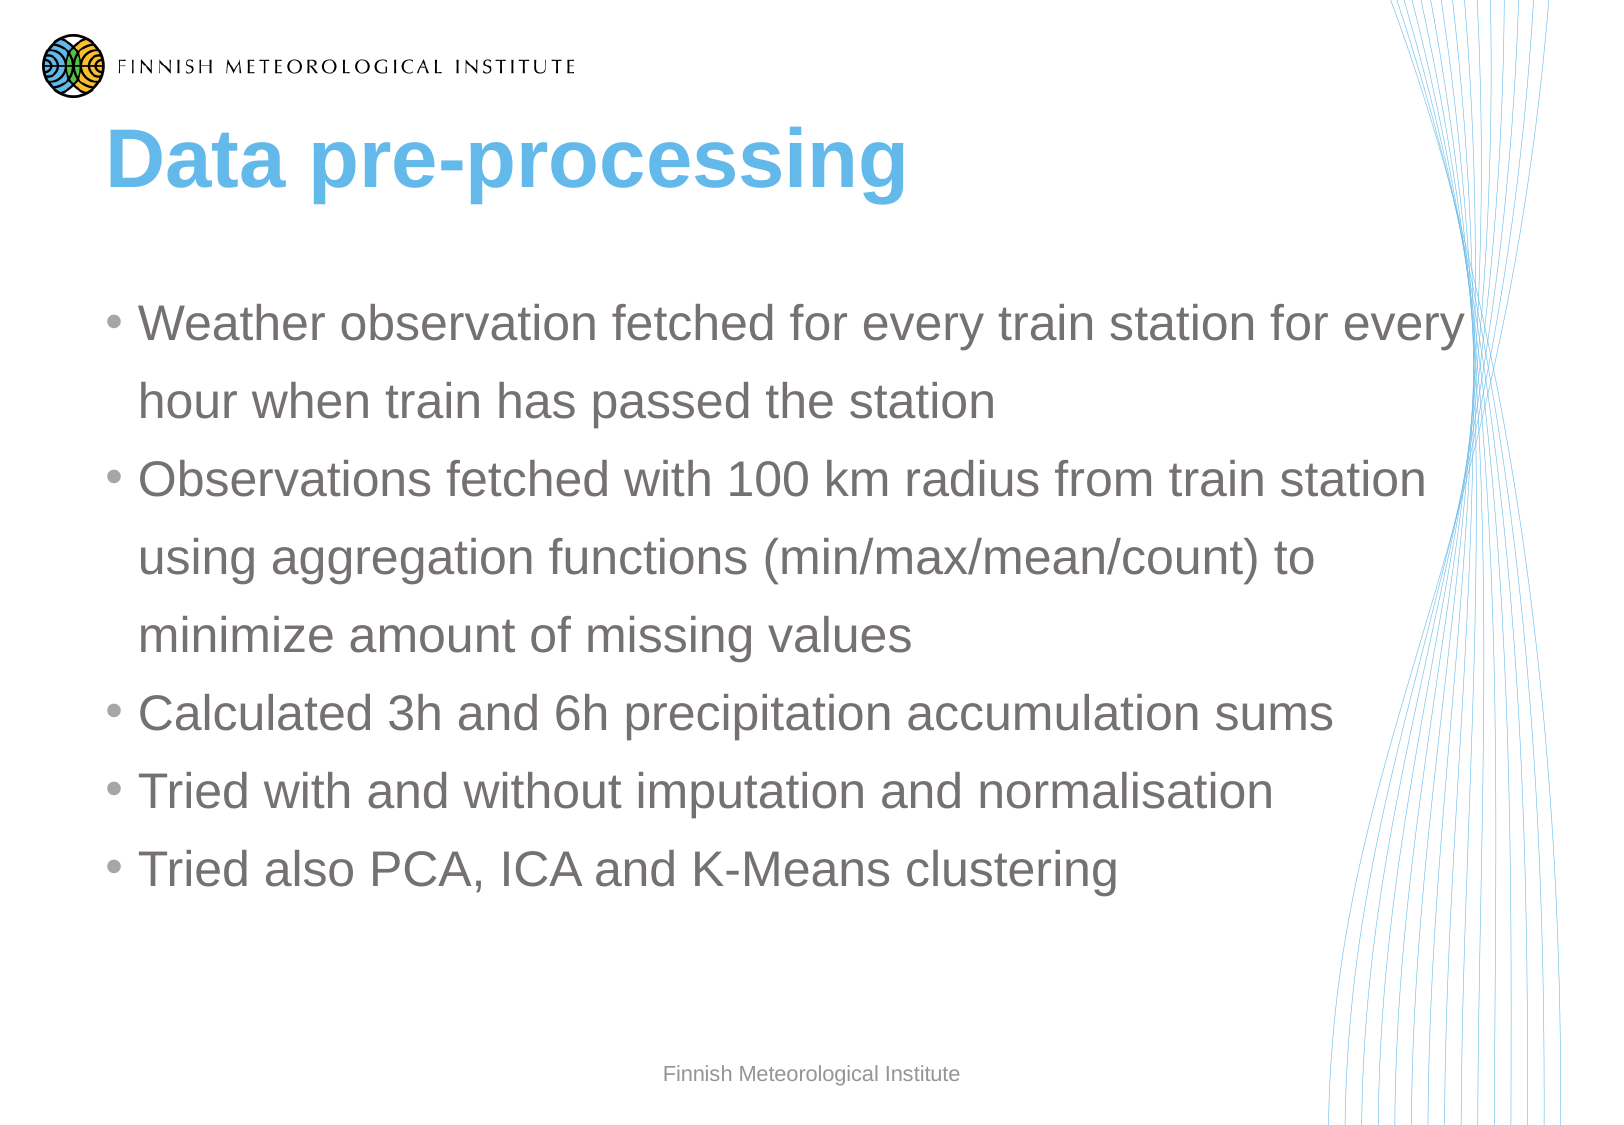

# Data pre-processing
Weather observation fetched for every train station for every hour when train has passed the station
Observations fetched with 100 km radius from train station using aggregation functions (min/max/mean/count) to minimize amount of missing values
Calculated 3h and 6h precipitation accumulation sums
Tried with and without imputation and normalisation
Tried also PCA, ICA and K-Means clustering

Finnish Meteorological Institute